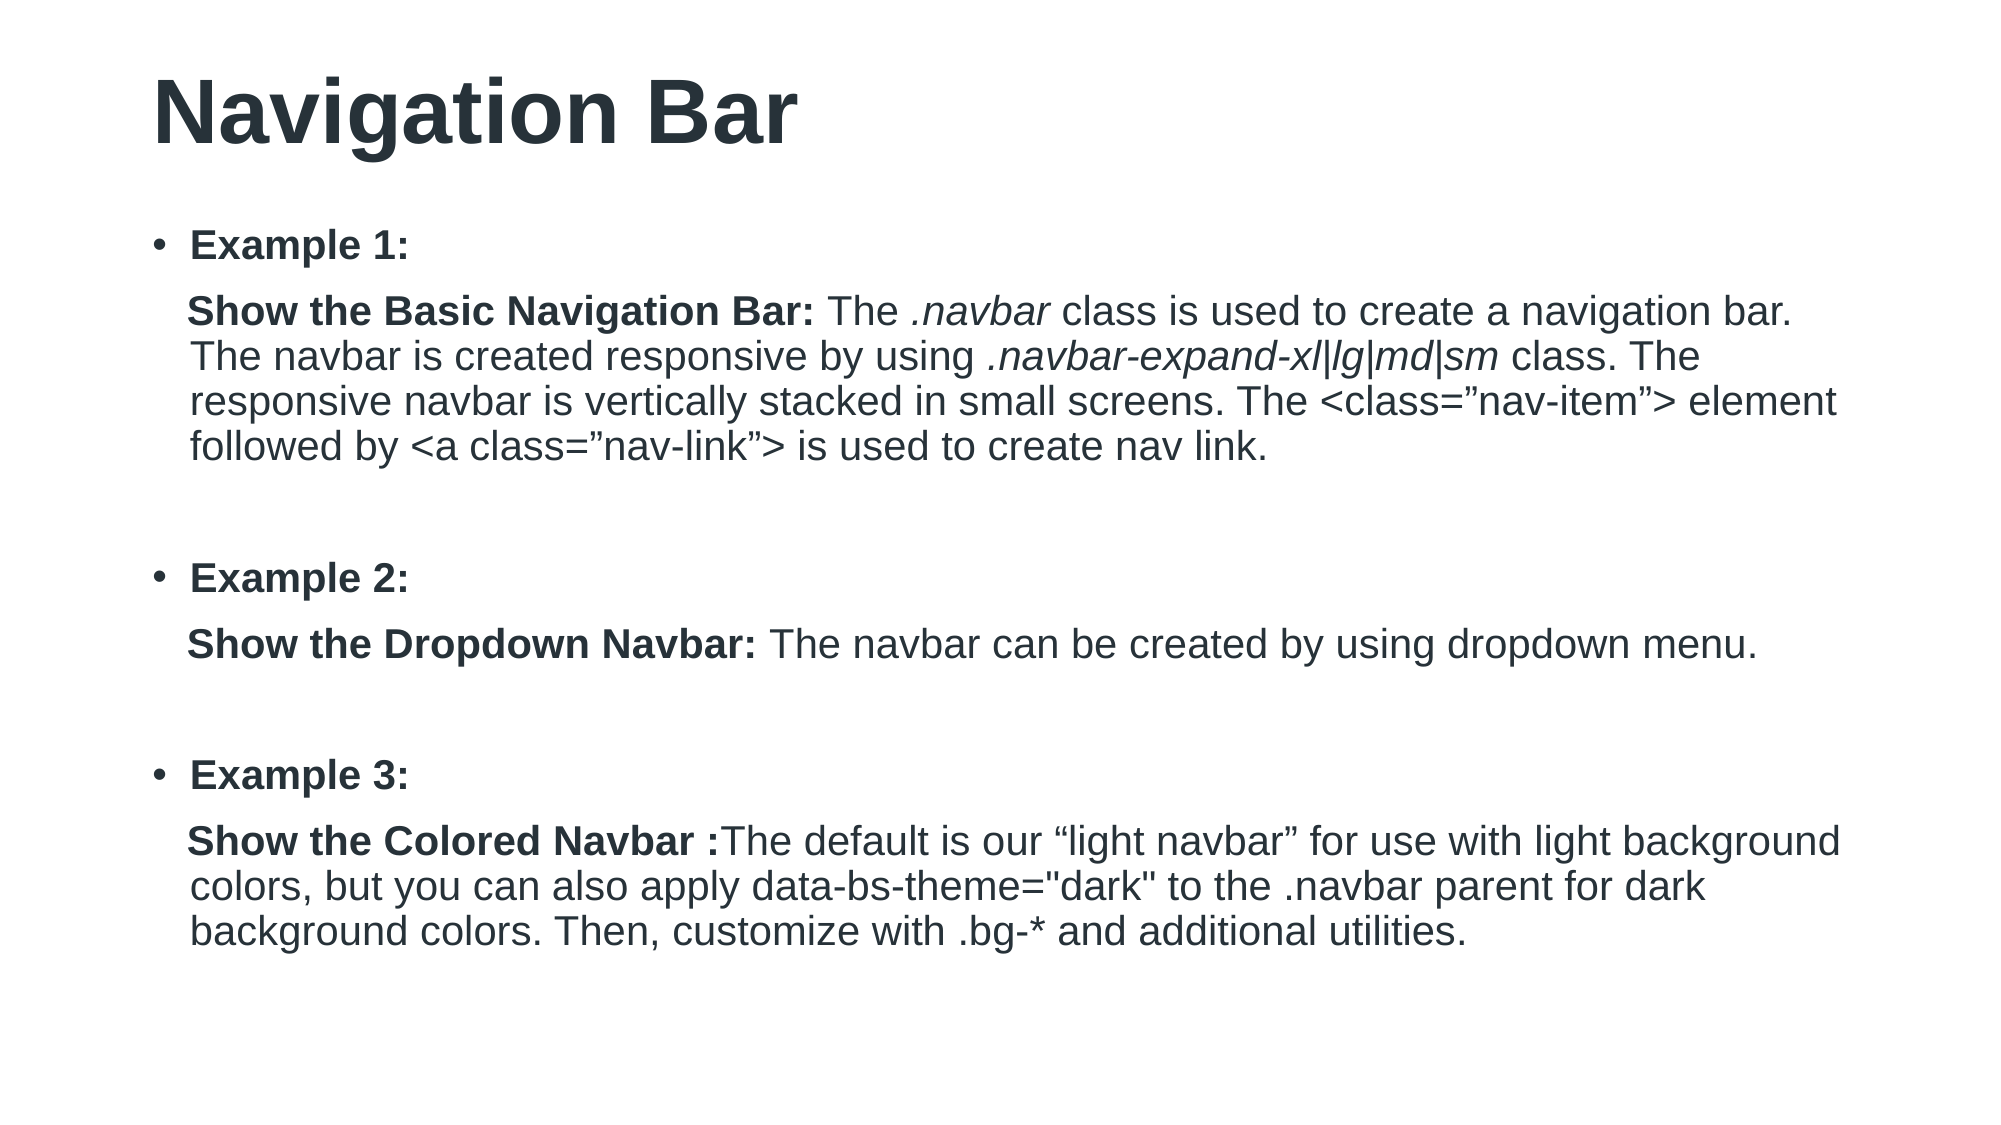

# Navigation Bar
Example 1:
   Show the Basic Navigation Bar: The .navbar class is used to create a navigation bar. The navbar is created responsive by using .navbar-expand-xl|lg|md|sm class. The responsive navbar is vertically stacked in small screens. The <class=”nav-item”> element followed by <a class=”nav-link”> is used to create nav link.

Example 2:
   Show the Dropdown Navbar: The navbar can be created by using dropdown menu.

Example 3:
   Show the Colored Navbar :The default is our “light navbar” for use with light background colors, but you can also apply data-bs-theme="dark" to the .navbar parent for dark background colors. Then, customize with .bg-* and additional utilities.